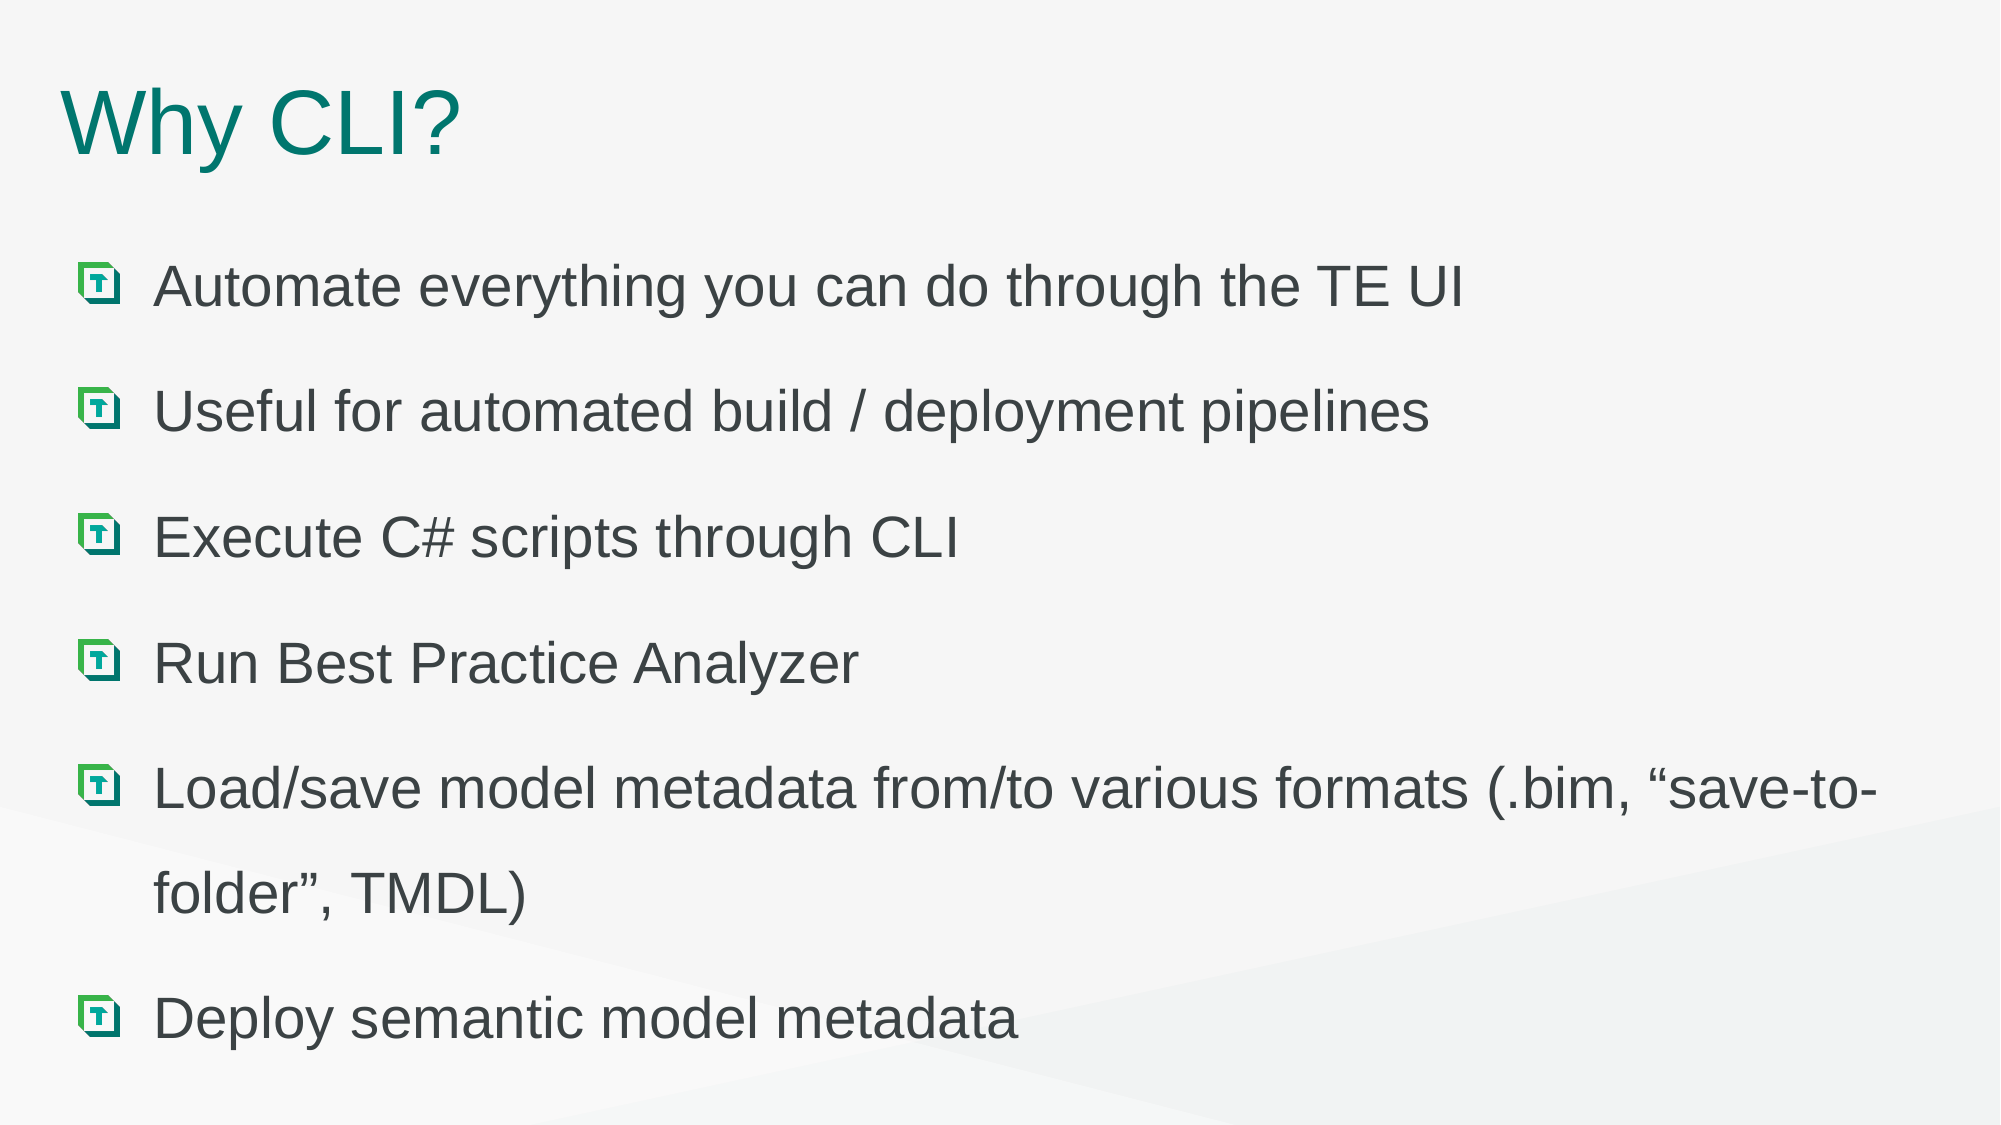

# Why CLI?
Automate everything you can do through the TE UI
Useful for automated build / deployment pipelines
Execute C# scripts through CLI
Run Best Practice Analyzer
Load/save model metadata from/to various formats (.bim, “save-to-folder”, TMDL)
Deploy semantic model metadata